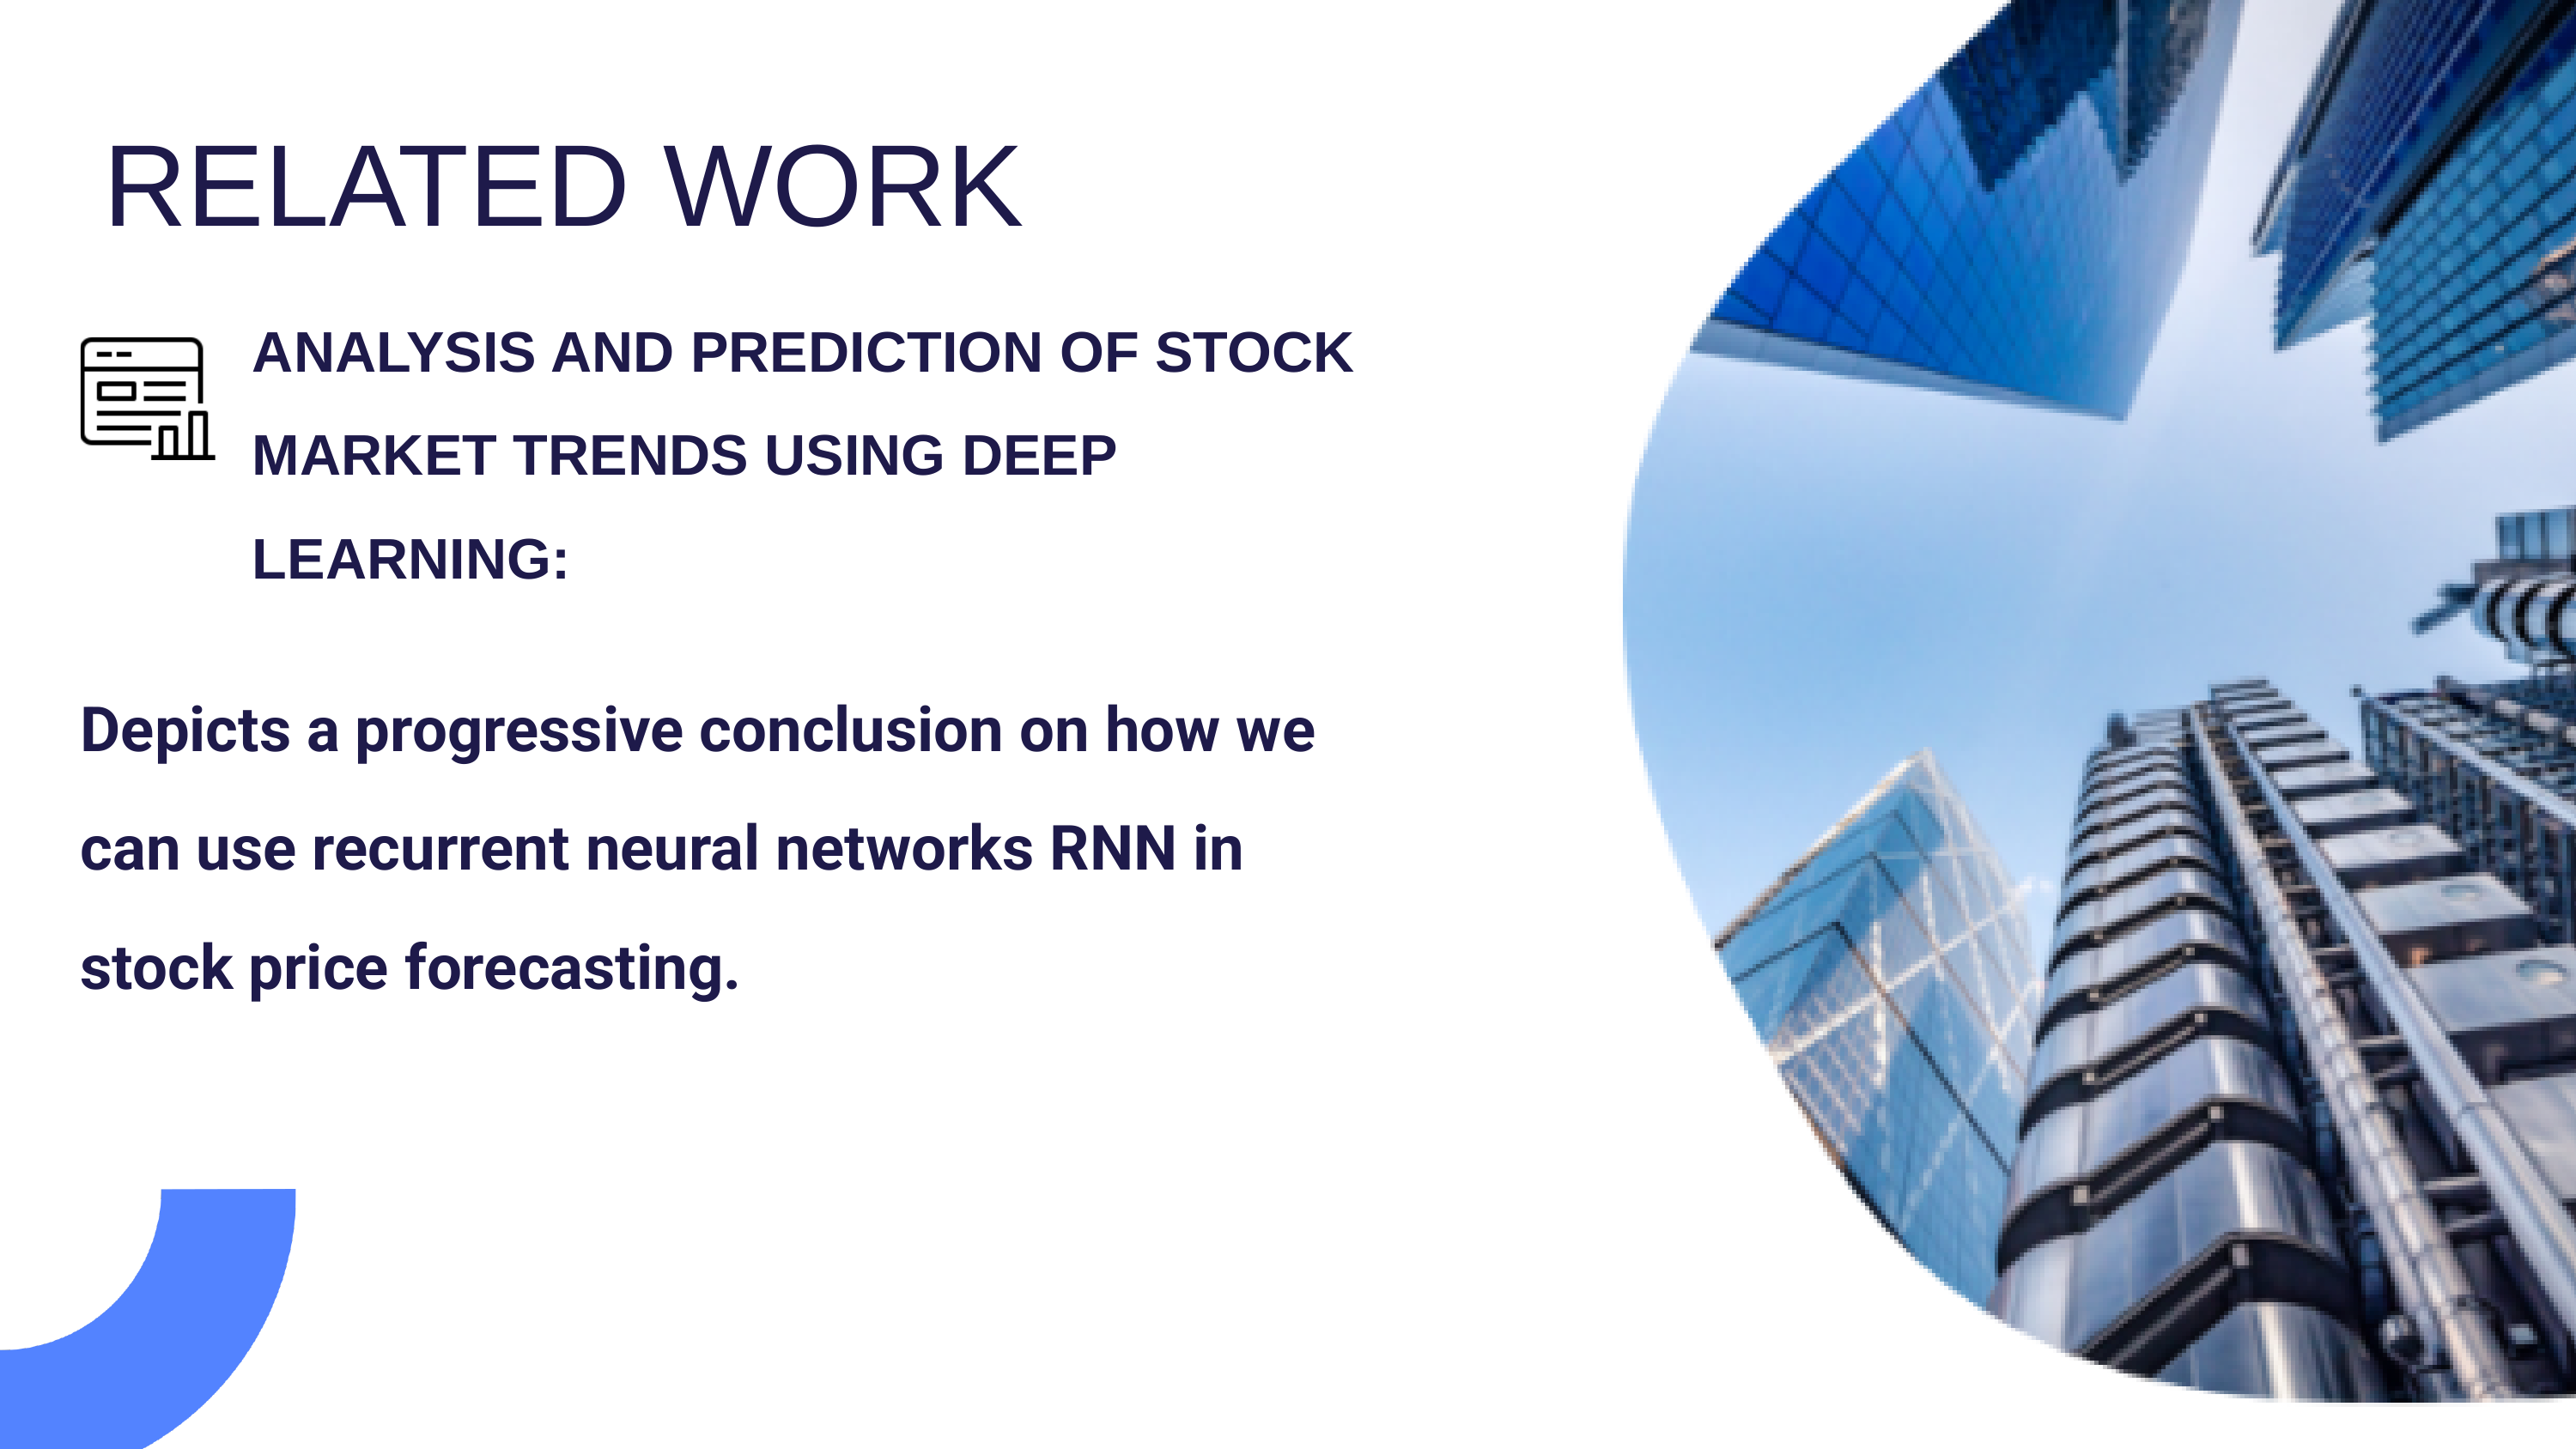

RELATED WORK
ANALYSIS AND PREDICTION OF STOCK MARKET TRENDS USING DEEP LEARNING:

Depicts a progressive conclusion on how we can use recurrent neural networks RNN in stock price forecasting.